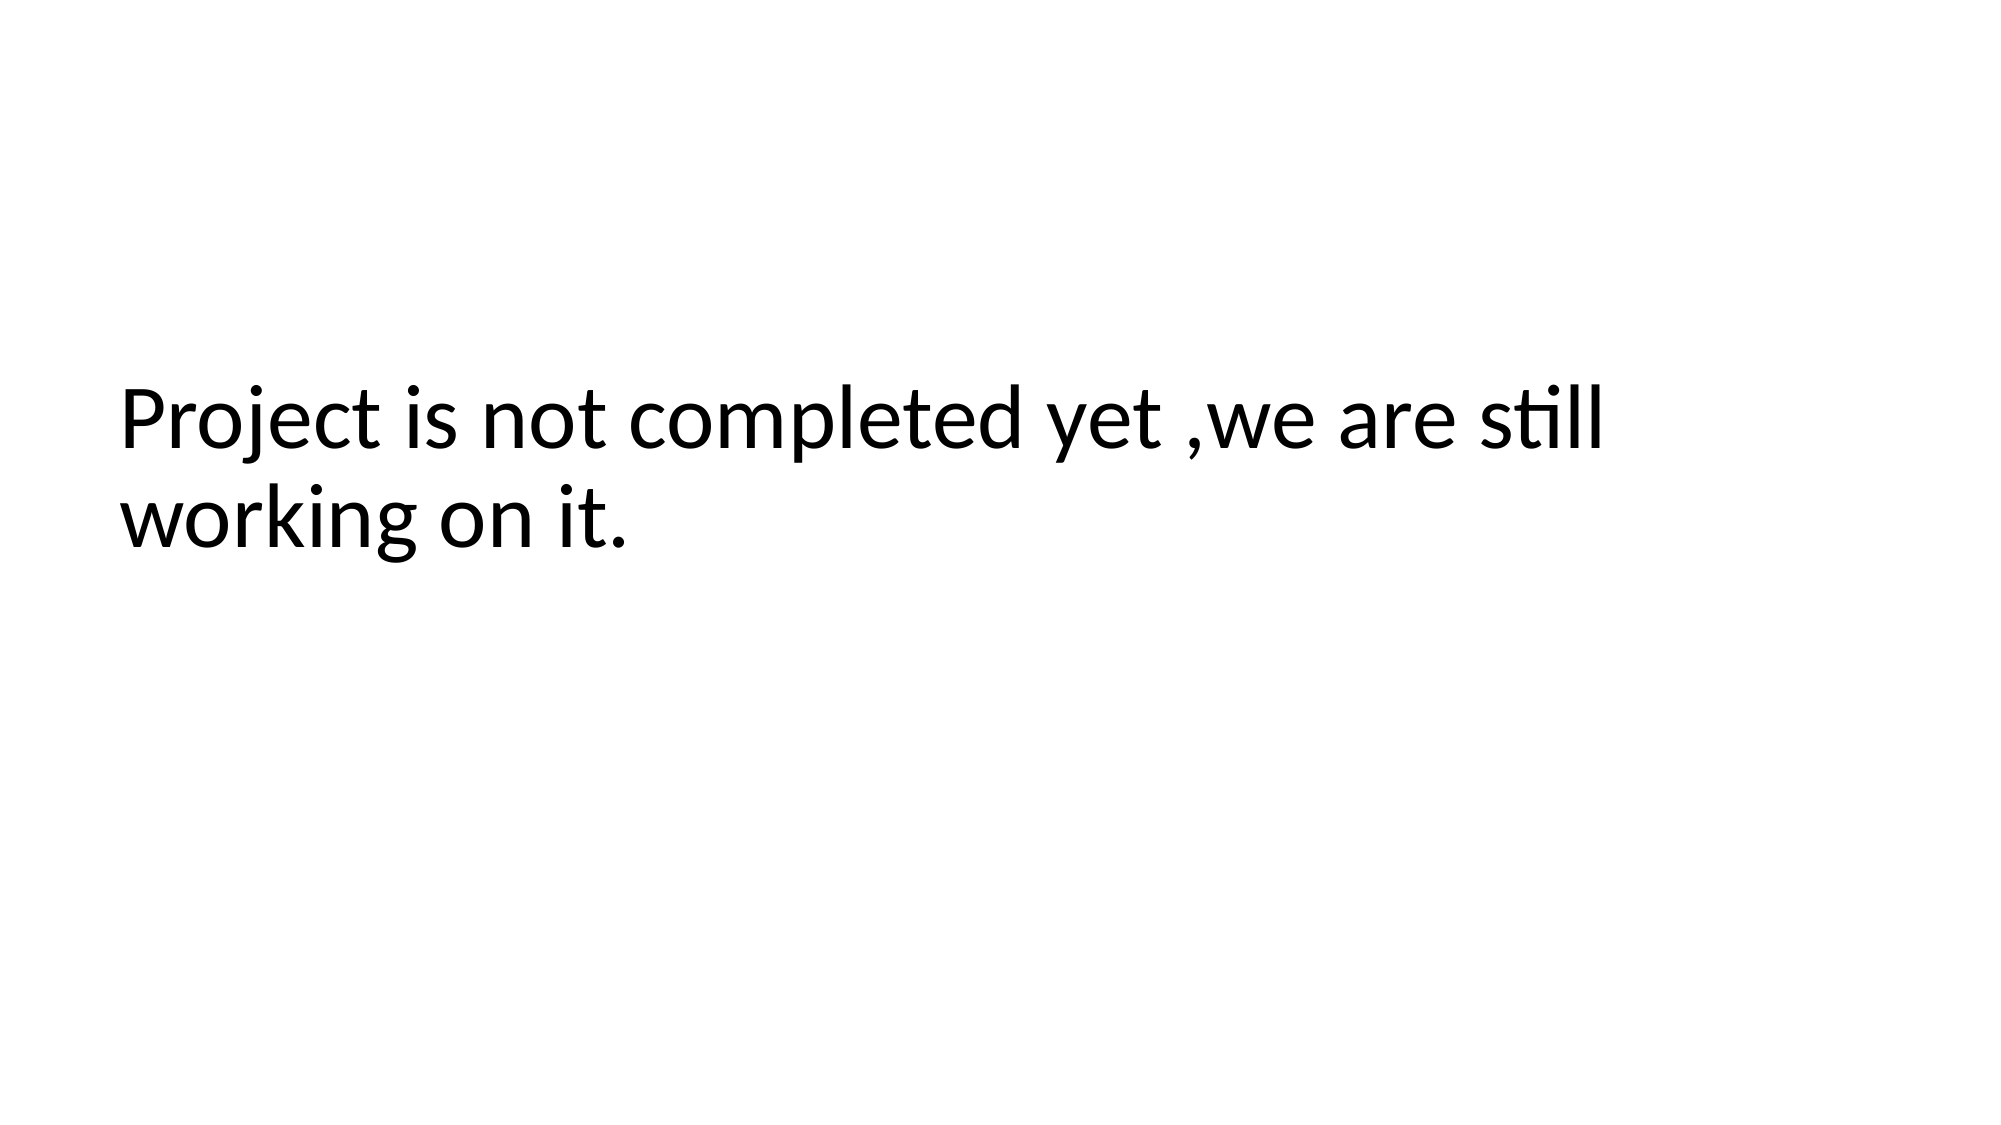

# Project is not completed yet ,we are still working on it.